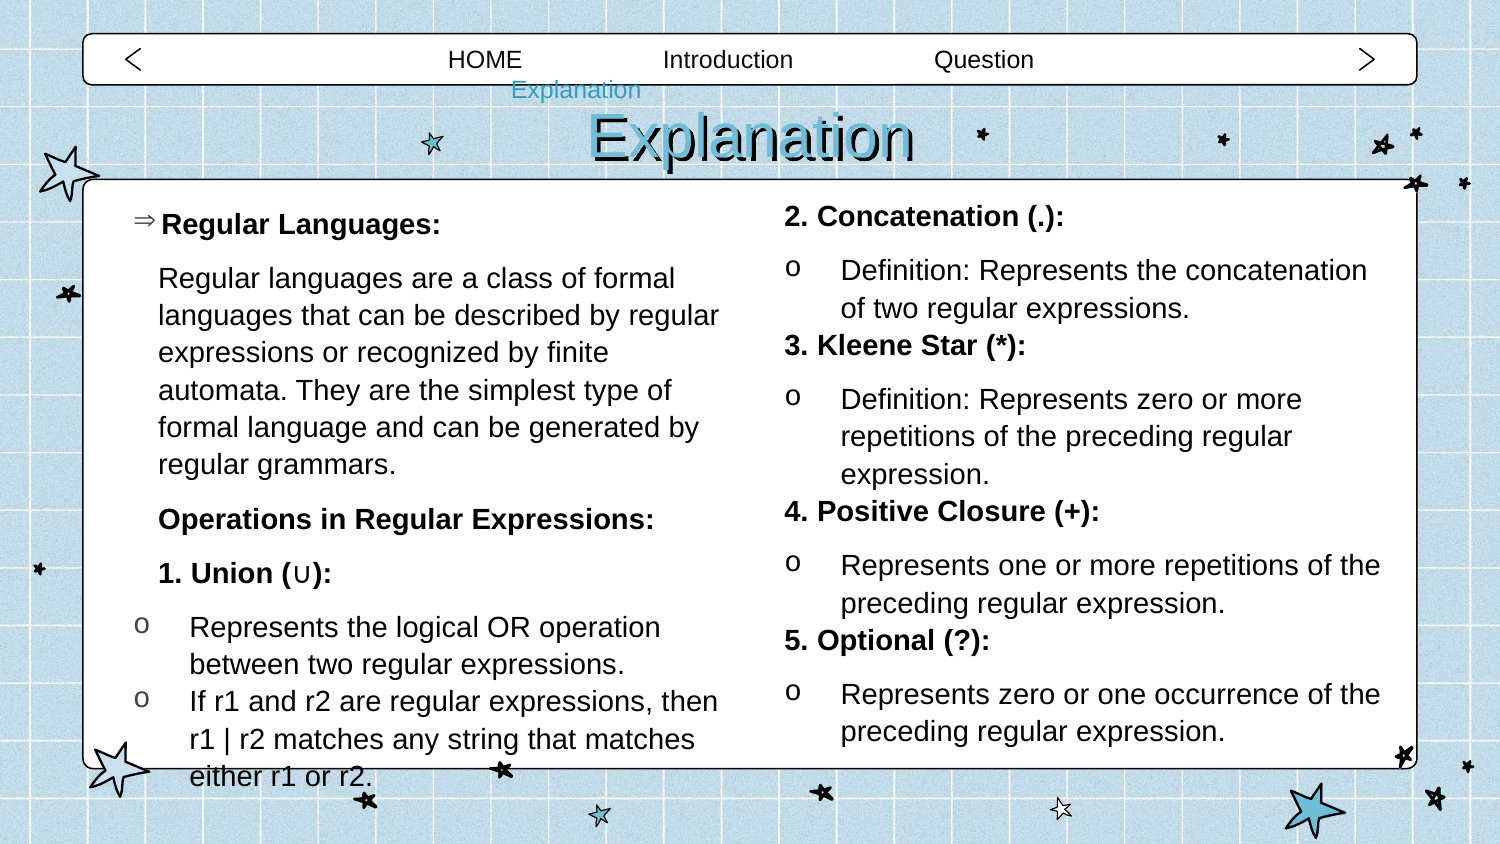

HOME                    Introduction                    Question                    Explanation

# Explanation

Regular Languages:
Regular languages are a class of formal languages that can be described by regular expressions or recognized by finite automata. They are the simplest type of formal language and can be generated by regular grammars.
Operations in Regular Expressions:
1. Union (∪):
Represents the logical OR operation between two regular expressions.
If r1 and r2 are regular expressions, then r1 | r2 matches any string that matches either r1 or r2.
2. Concatenation (.):
Definition: Represents the concatenation of two regular expressions.
3. Kleene Star (*):
Definition: Represents zero or more repetitions of the preceding regular expression.
4. Positive Closure (+):
Represents one or more repetitions of the preceding regular expression.
5. Optional (?):
Represents zero or one occurrence of the preceding regular expression.